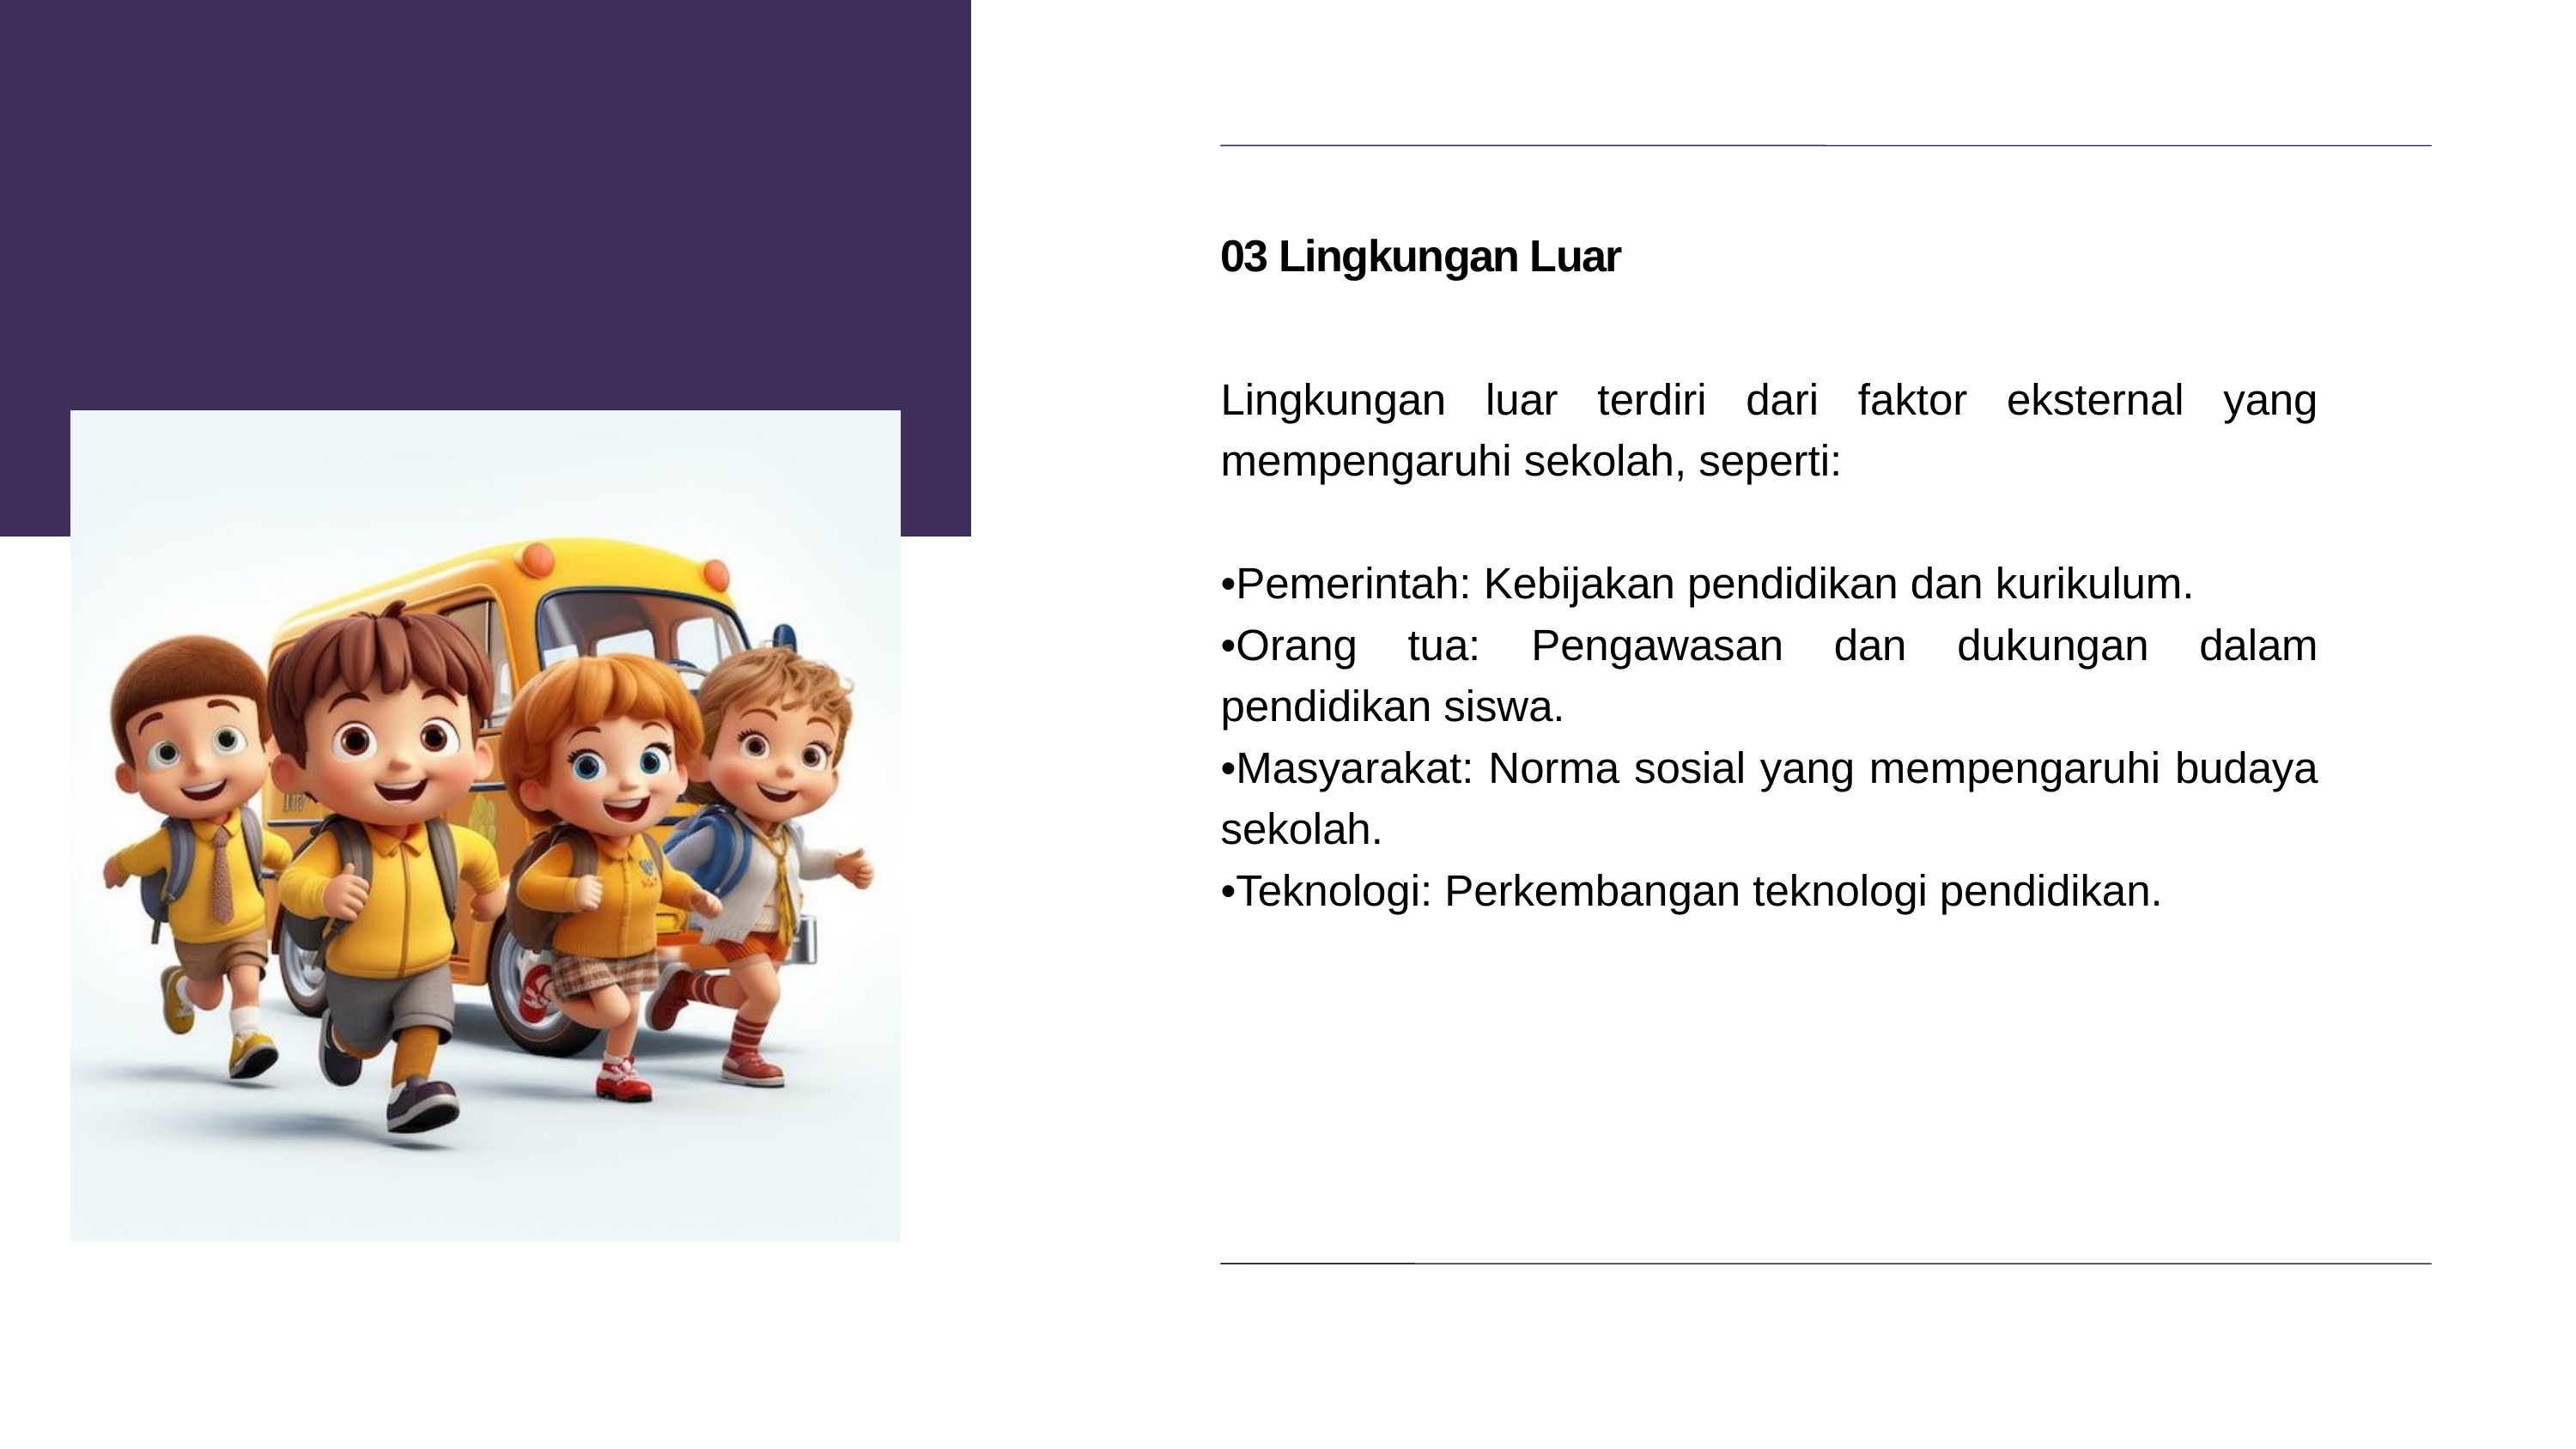

03 Lingkungan Luar

Lingkungan luar terdiri dari faktor eksternal yang mempengaruhi sekolah, seperti:

•Pemerintah: Kebijakan pendidikan dan kurikulum.
•Orang tua: Pengawasan dan dukungan dalam pendidikan siswa.
•Masyarakat: Norma sosial yang mempengaruhi budaya sekolah.
•Teknologi: Perkembangan teknologi pendidikan.